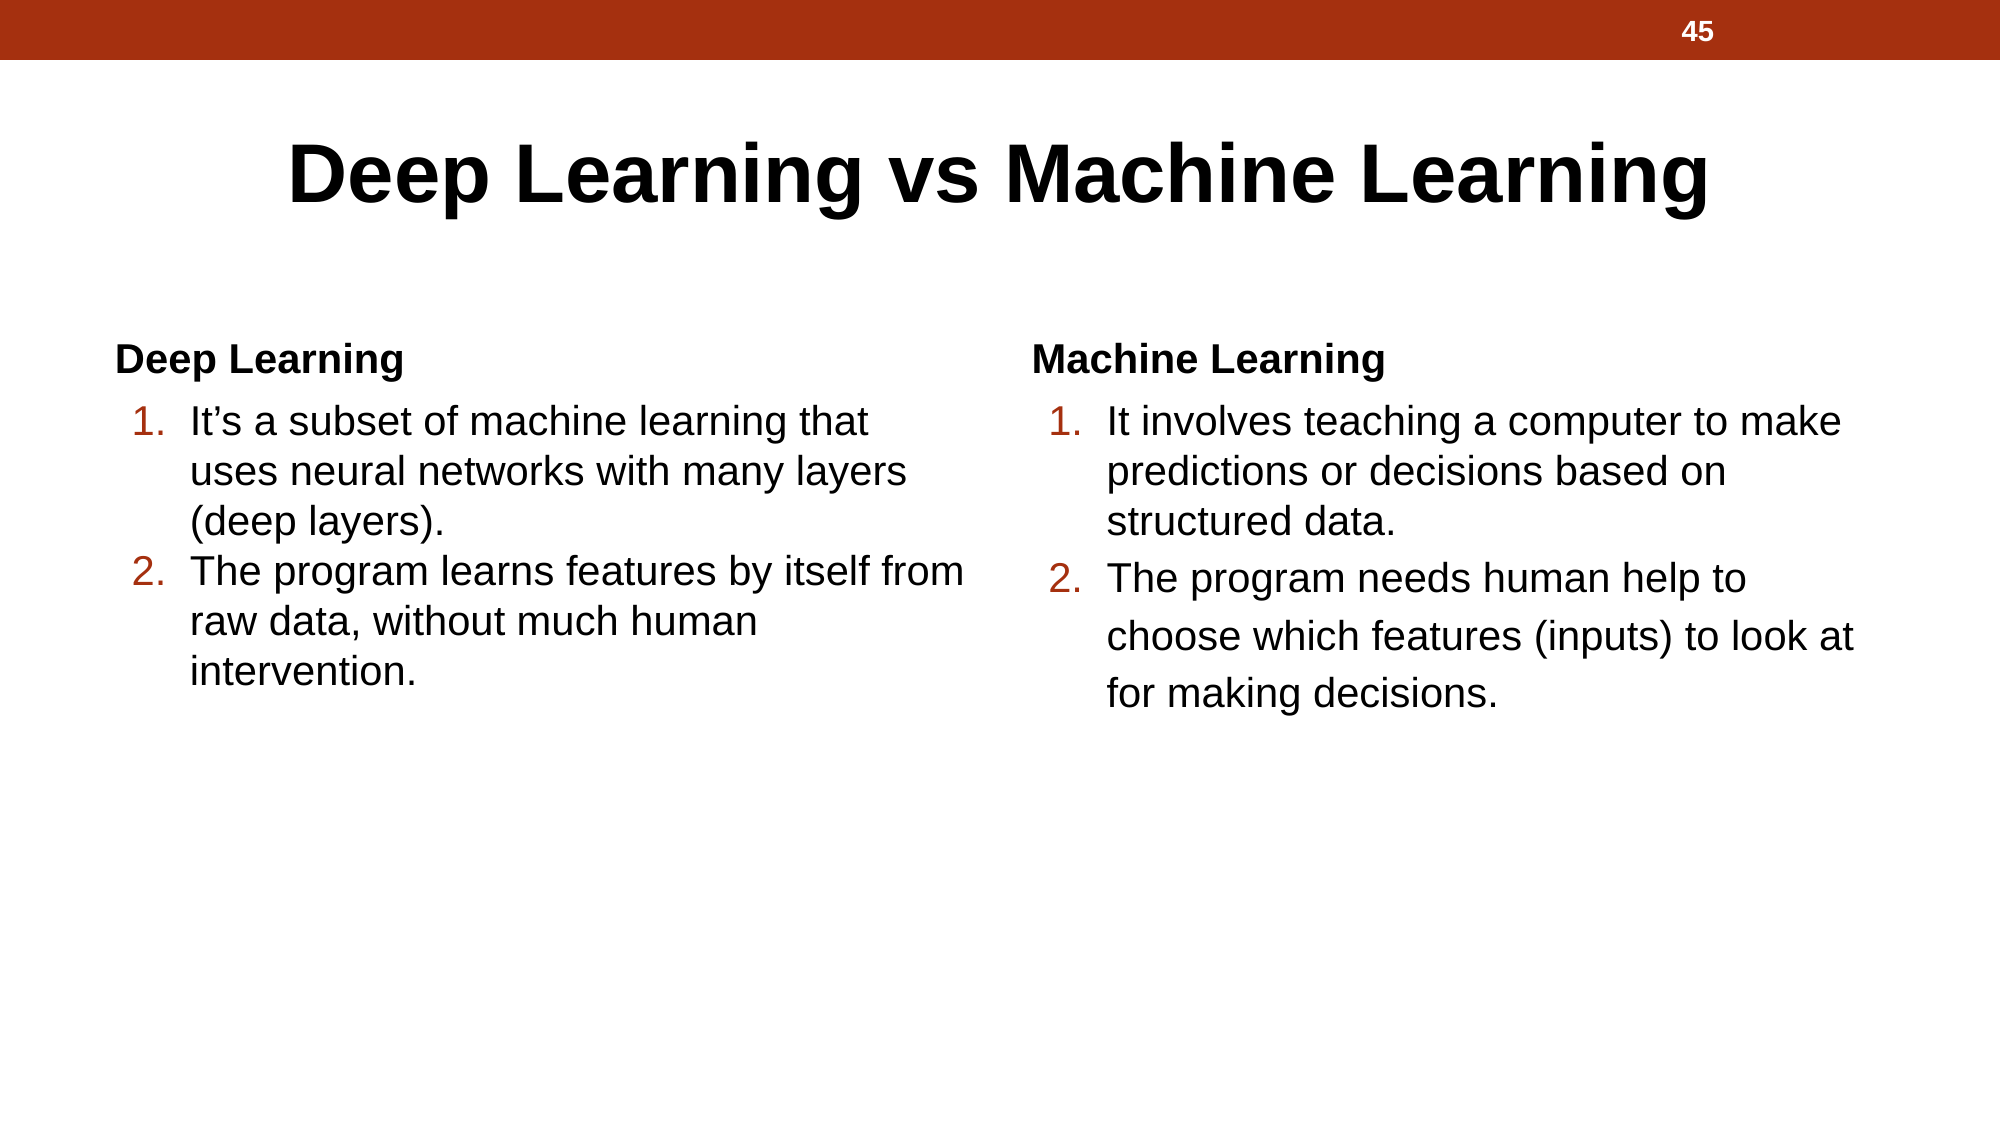

45
# Deep Learning vs Machine Learning
Deep Learning
It’s a subset of machine learning that uses neural networks with many layers (deep layers).
The program learns features by itself from raw data, without much human intervention.
Machine Learning
It involves teaching a computer to make predictions or decisions based on structured data.
The program needs human help to choose which features (inputs) to look at for making decisions.